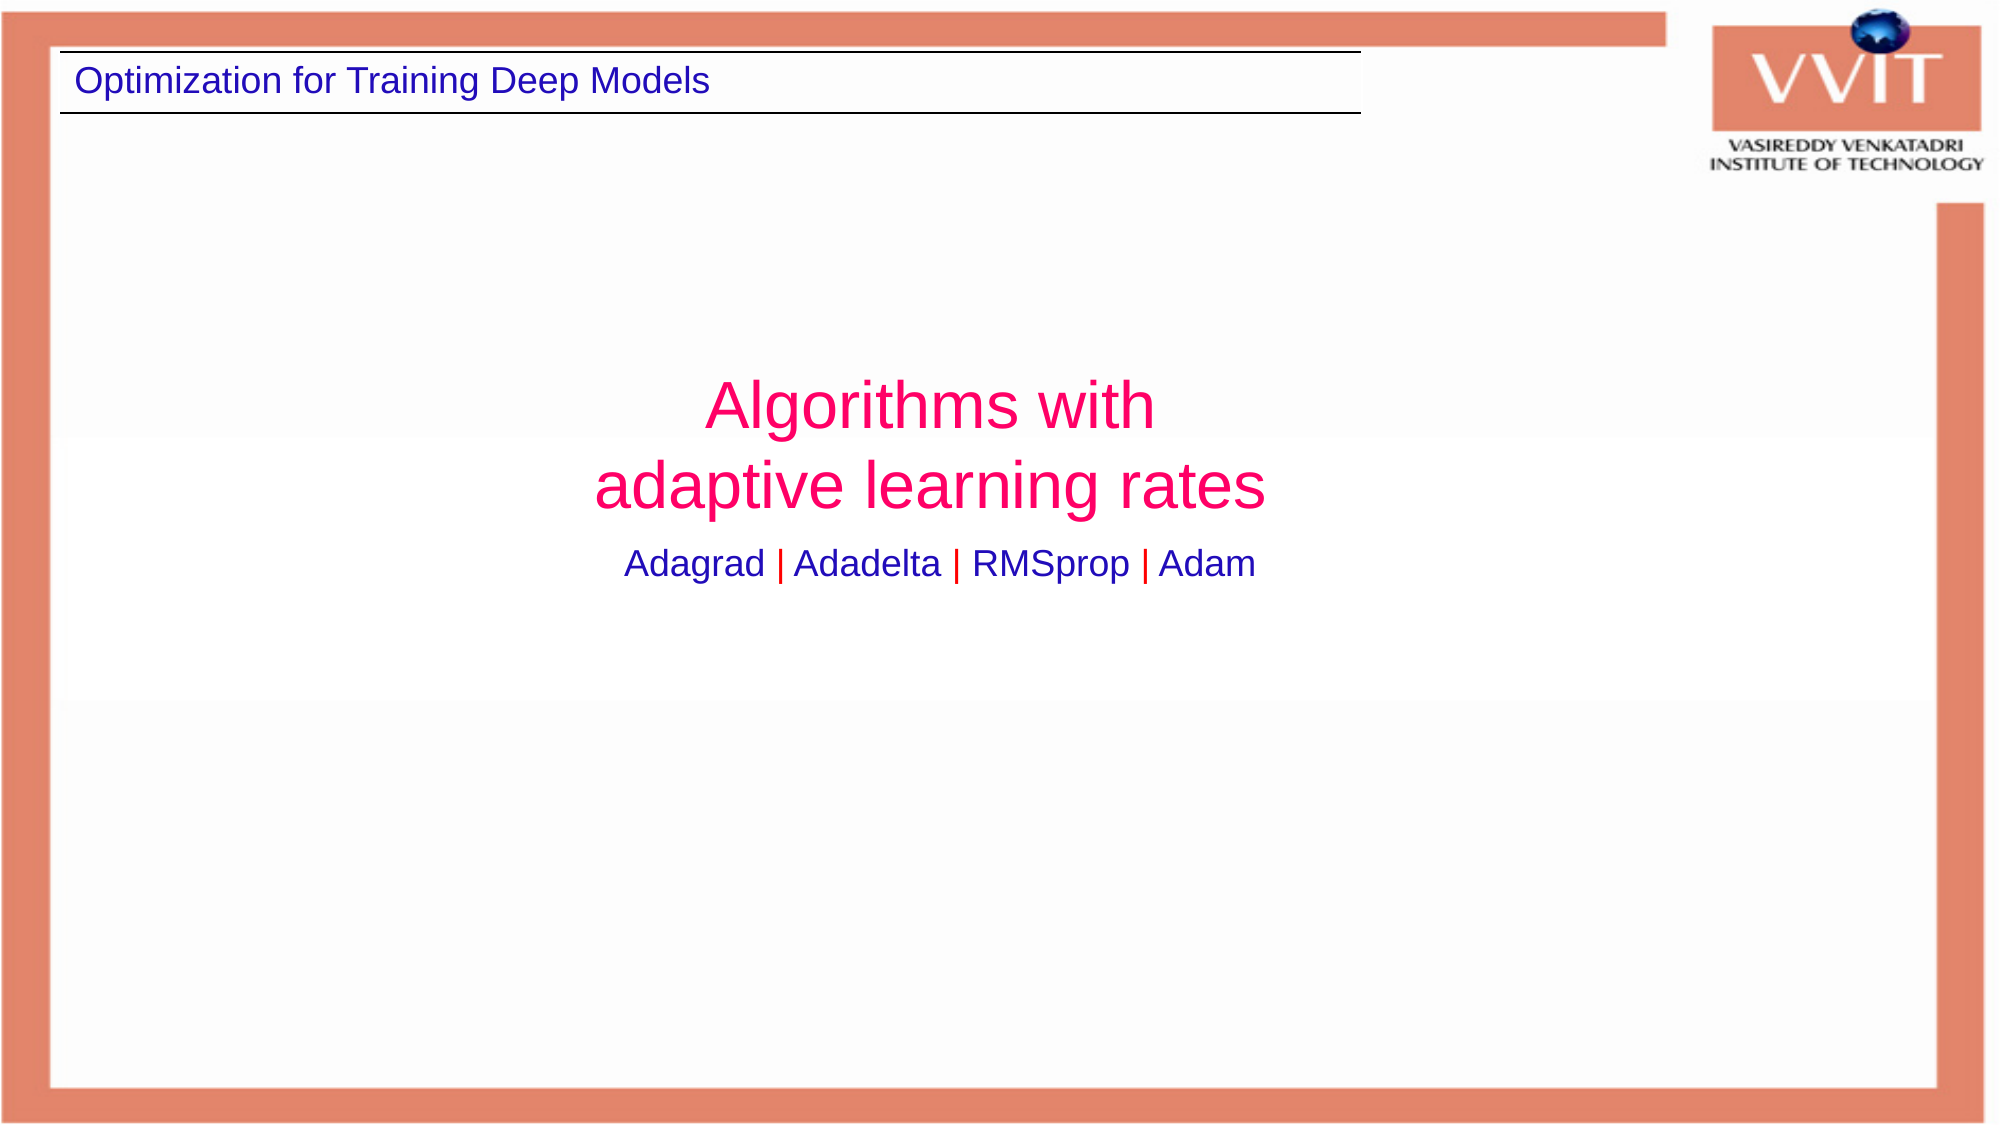

| Optimization for Training Deep Models |
| --- |
Algorithms with
adaptive learning rates
Adagrad | Adadelta | RMSprop | Adam